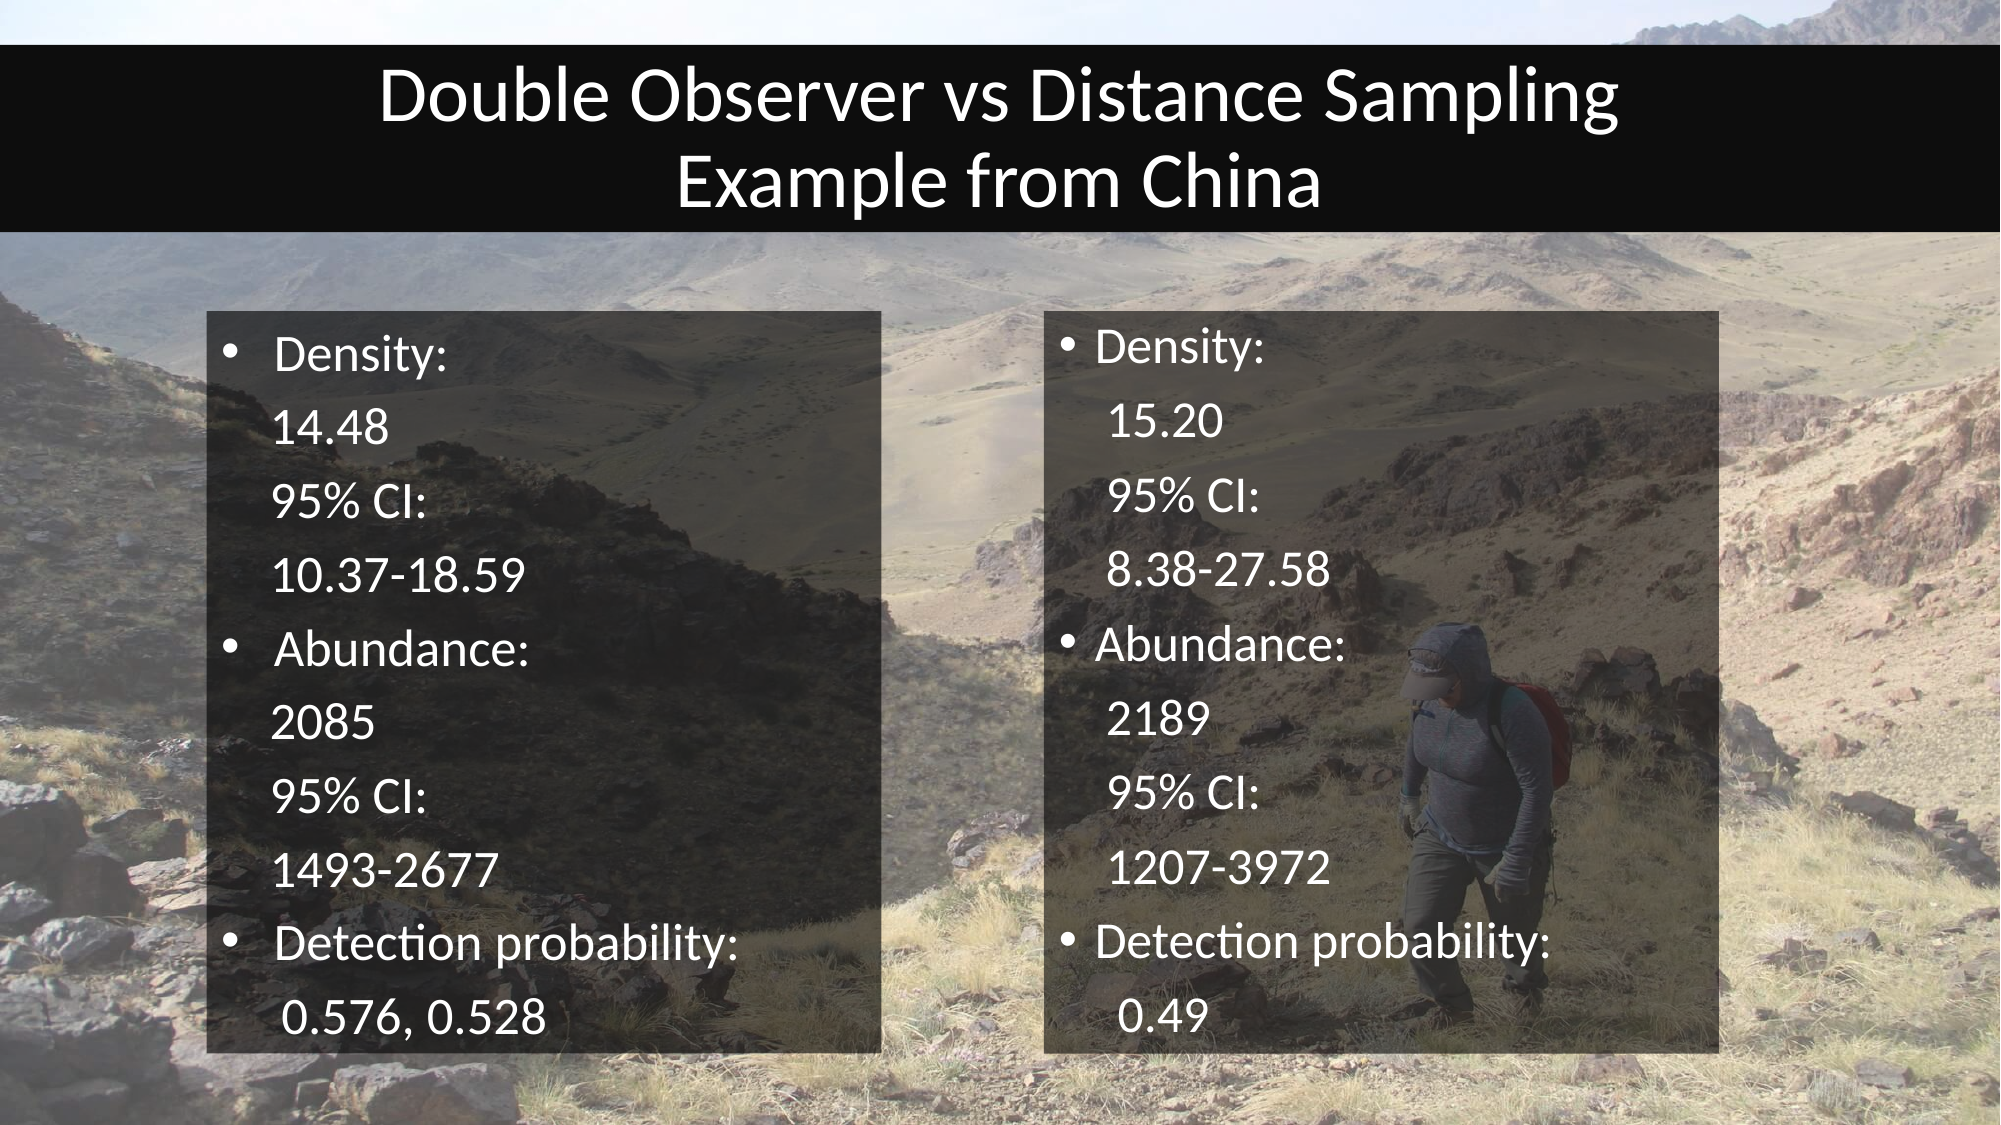

Double Observer vs Distance Sampling
Example from China
Density:
    15.20
    95% CI:
    8.38-27.58
Abundance:
    2189
    95% CI:
    1207-3972
Detection probability:
     0.49

Density:
    14.48
    95% CI:
    10.37-18.59
Abundance:
    2085
    95% CI:
    1493-2677
Detection probability:
     0.576, 0.528